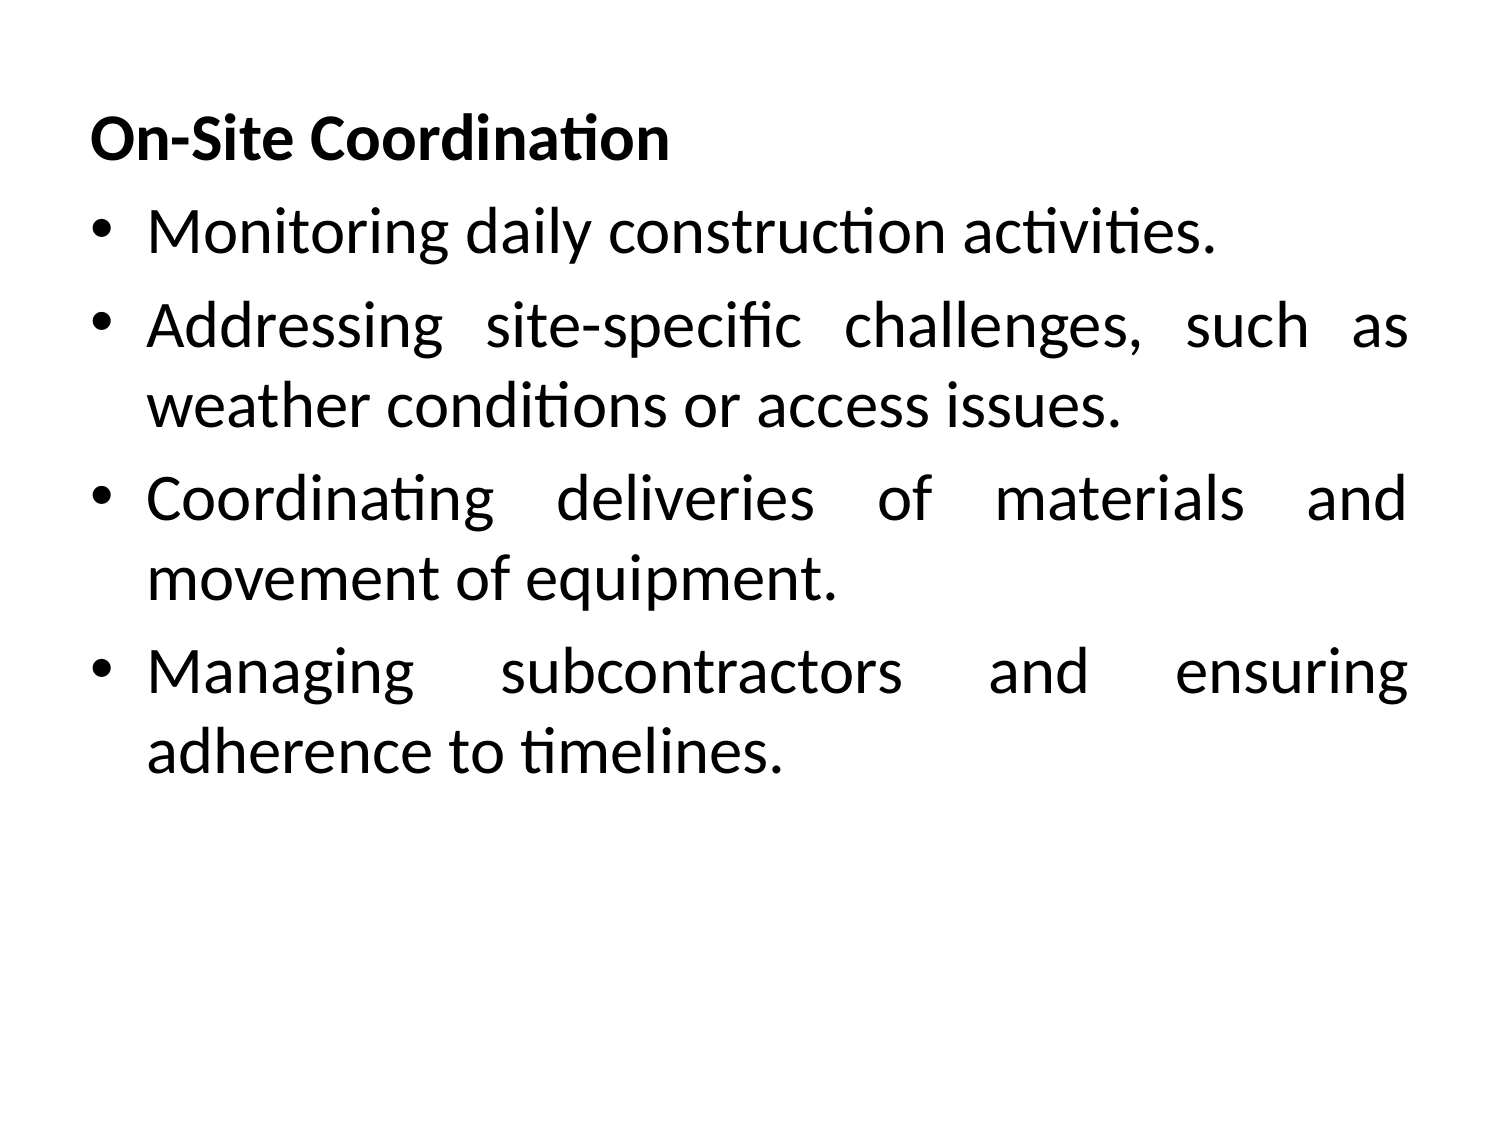

On-Site Coordination
Monitoring daily construction activities.
Addressing site-specific challenges, such as weather conditions or access issues.
Coordinating deliveries of materials and movement of equipment.
Managing subcontractors and ensuring adherence to timelines.